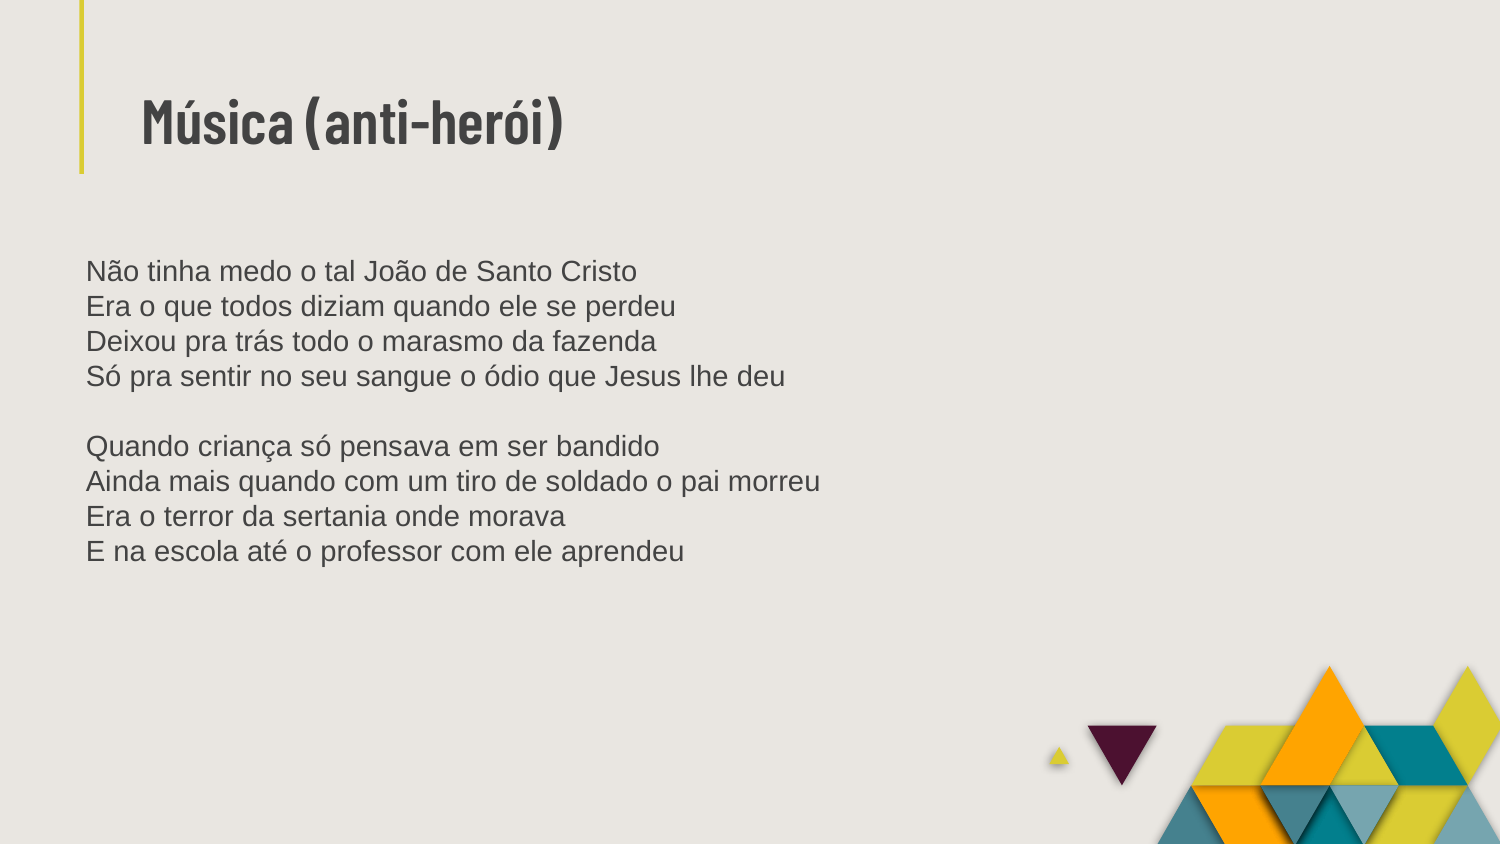

# Música (anti-herói)
Não tinha medo o tal João de Santo Cristo
Era o que todos diziam quando ele se perdeu
Deixou pra trás todo o marasmo da fazenda
Só pra sentir no seu sangue o ódio que Jesus lhe deu

Quando criança só pensava em ser bandido
Ainda mais quando com um tiro de soldado o pai morreu
Era o terror da sertania onde morava
E na escola até o professor com ele aprendeu